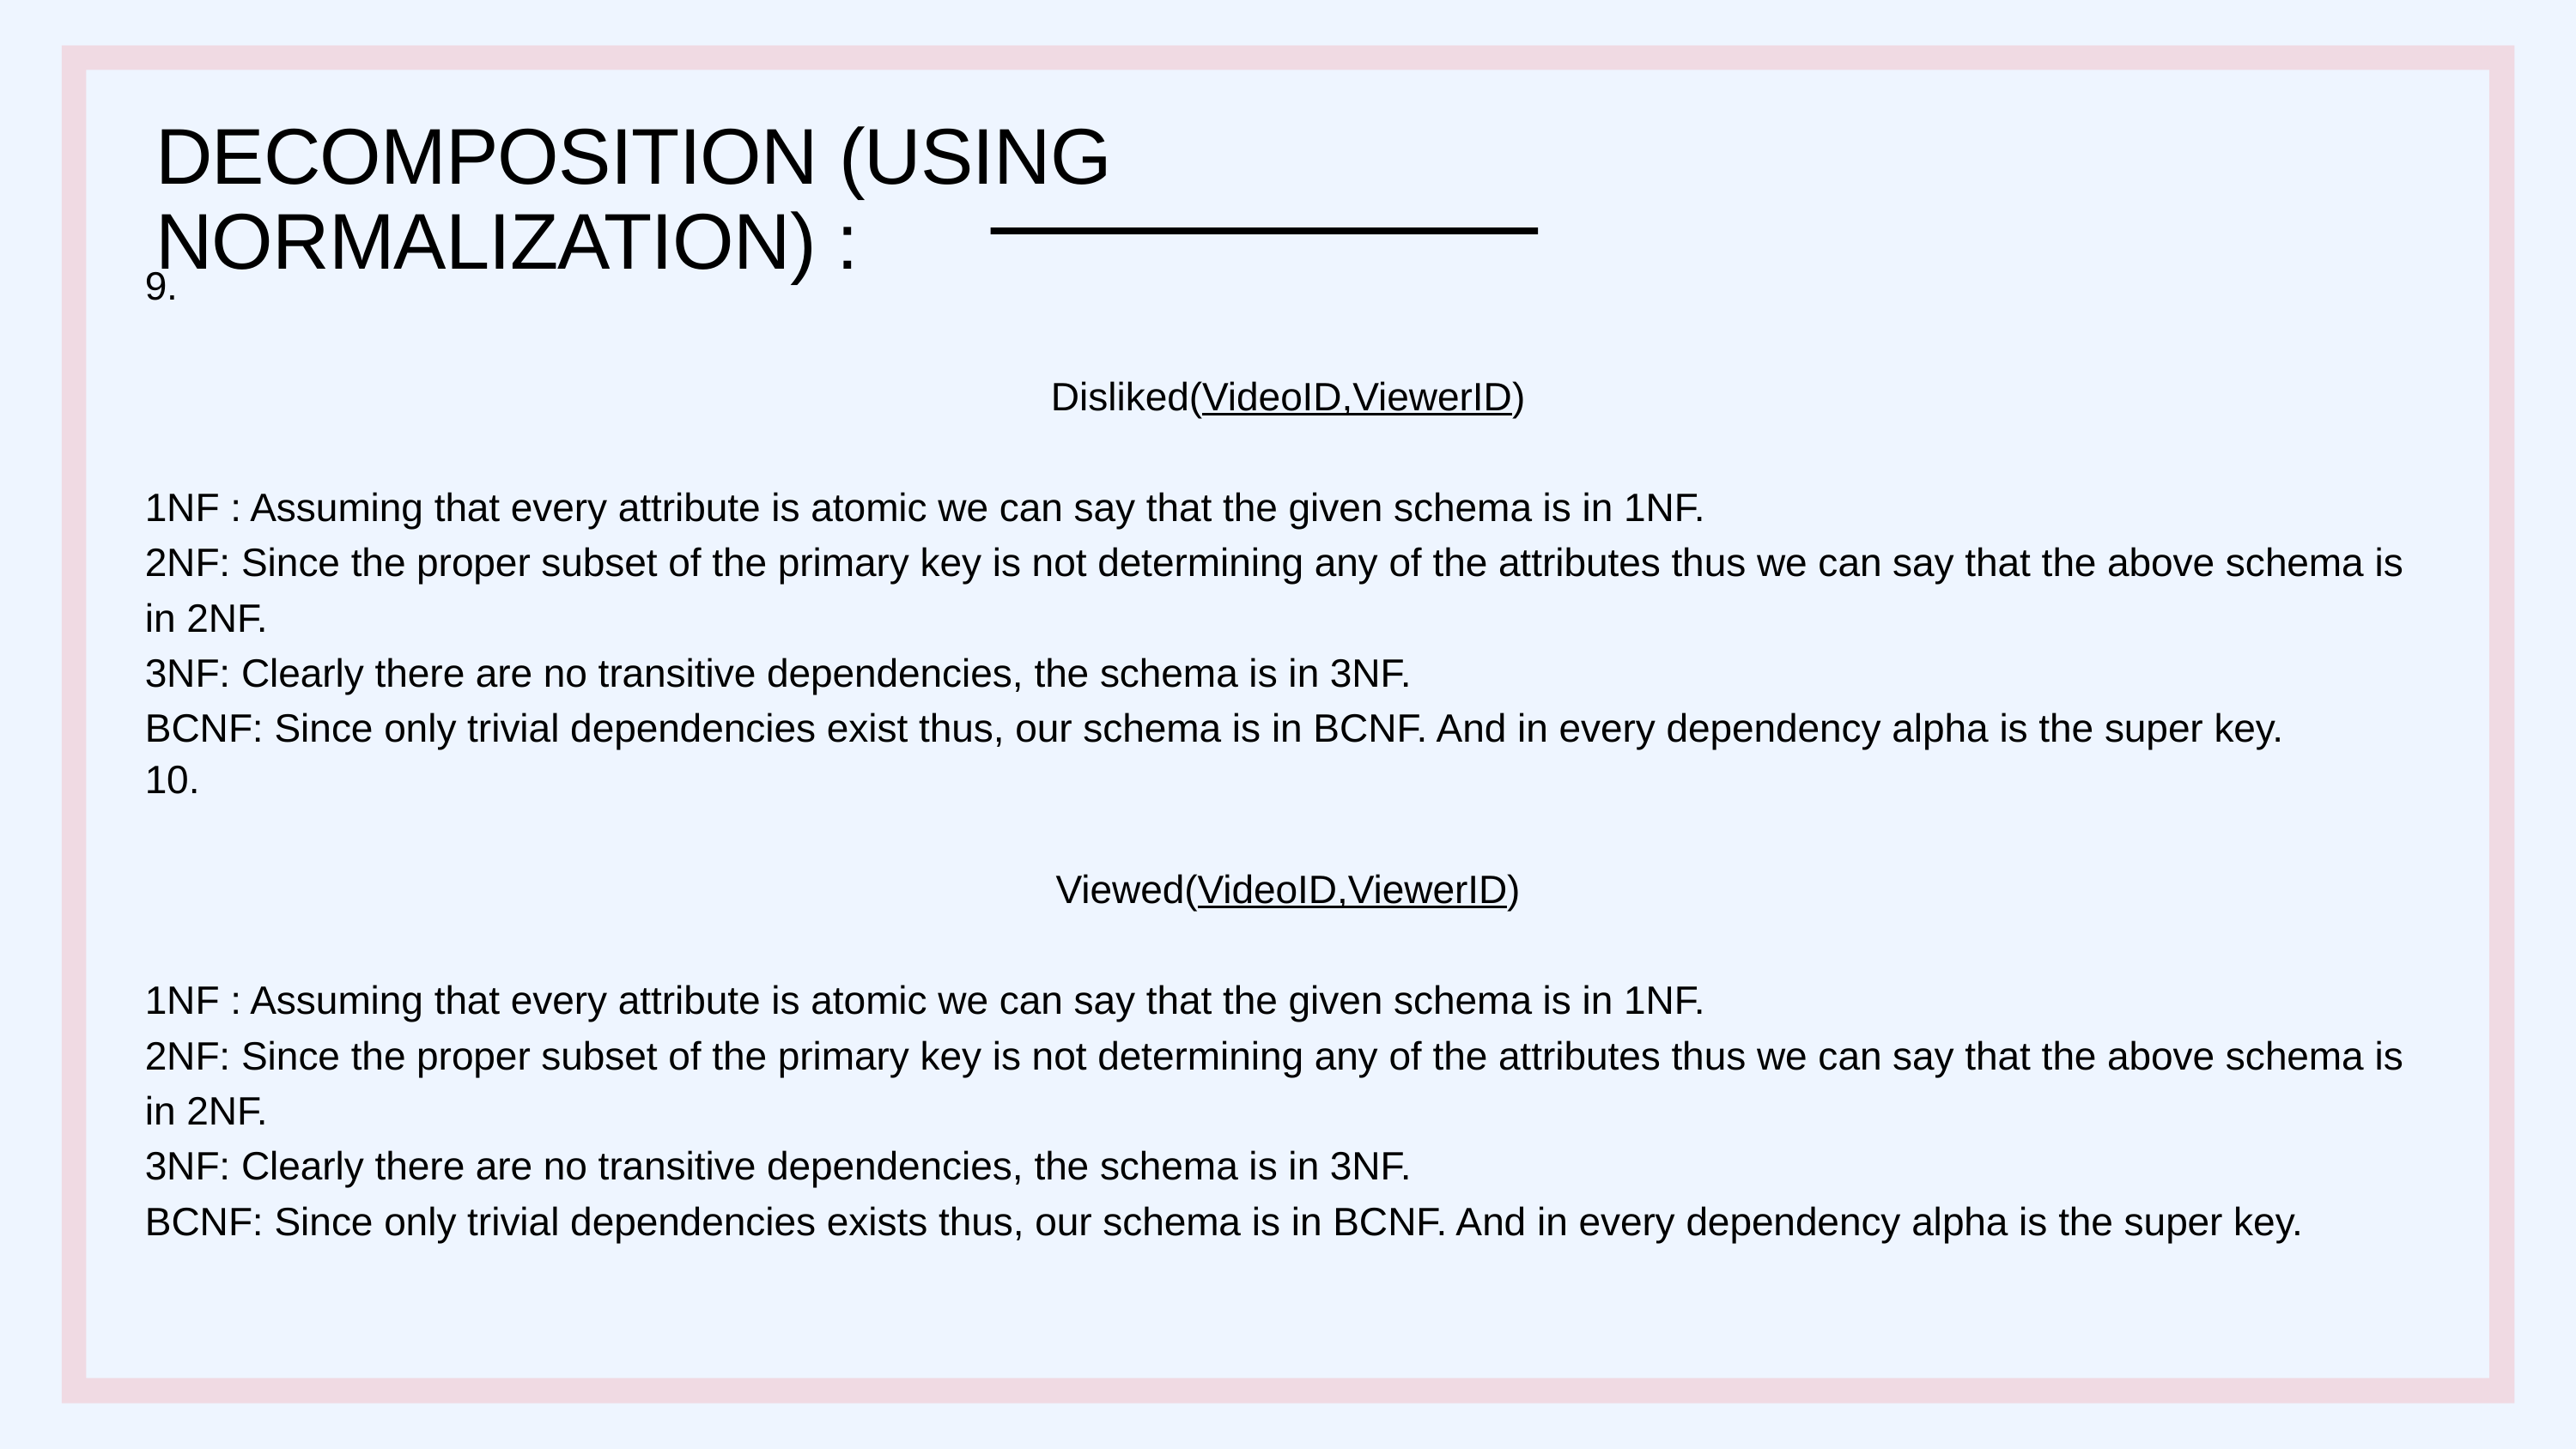

DECOMPOSITION (USING NORMALIZATION) :

9.

Disliked(VideoID,ViewerID)

1NF : Assuming that every attribute is atomic we can say that the given schema is in 1NF.
2NF: Since the proper subset of the primary key is not determining any of the attributes thus we can say that the above schema is in 2NF.
3NF: Clearly there are no transitive dependencies, the schema is in 3NF.
BCNF: Since only trivial dependencies exist thus, our schema is in BCNF. And in every dependency alpha is the super key.

10.

Viewed(VideoID,ViewerID)

1NF : Assuming that every attribute is atomic we can say that the given schema is in 1NF.
2NF: Since the proper subset of the primary key is not determining any of the attributes thus we can say that the above schema is in 2NF.
3NF: Clearly there are no transitive dependencies, the schema is in 3NF.
BCNF: Since only trivial dependencies exists thus, our schema is in BCNF. And in every dependency alpha is the super key.